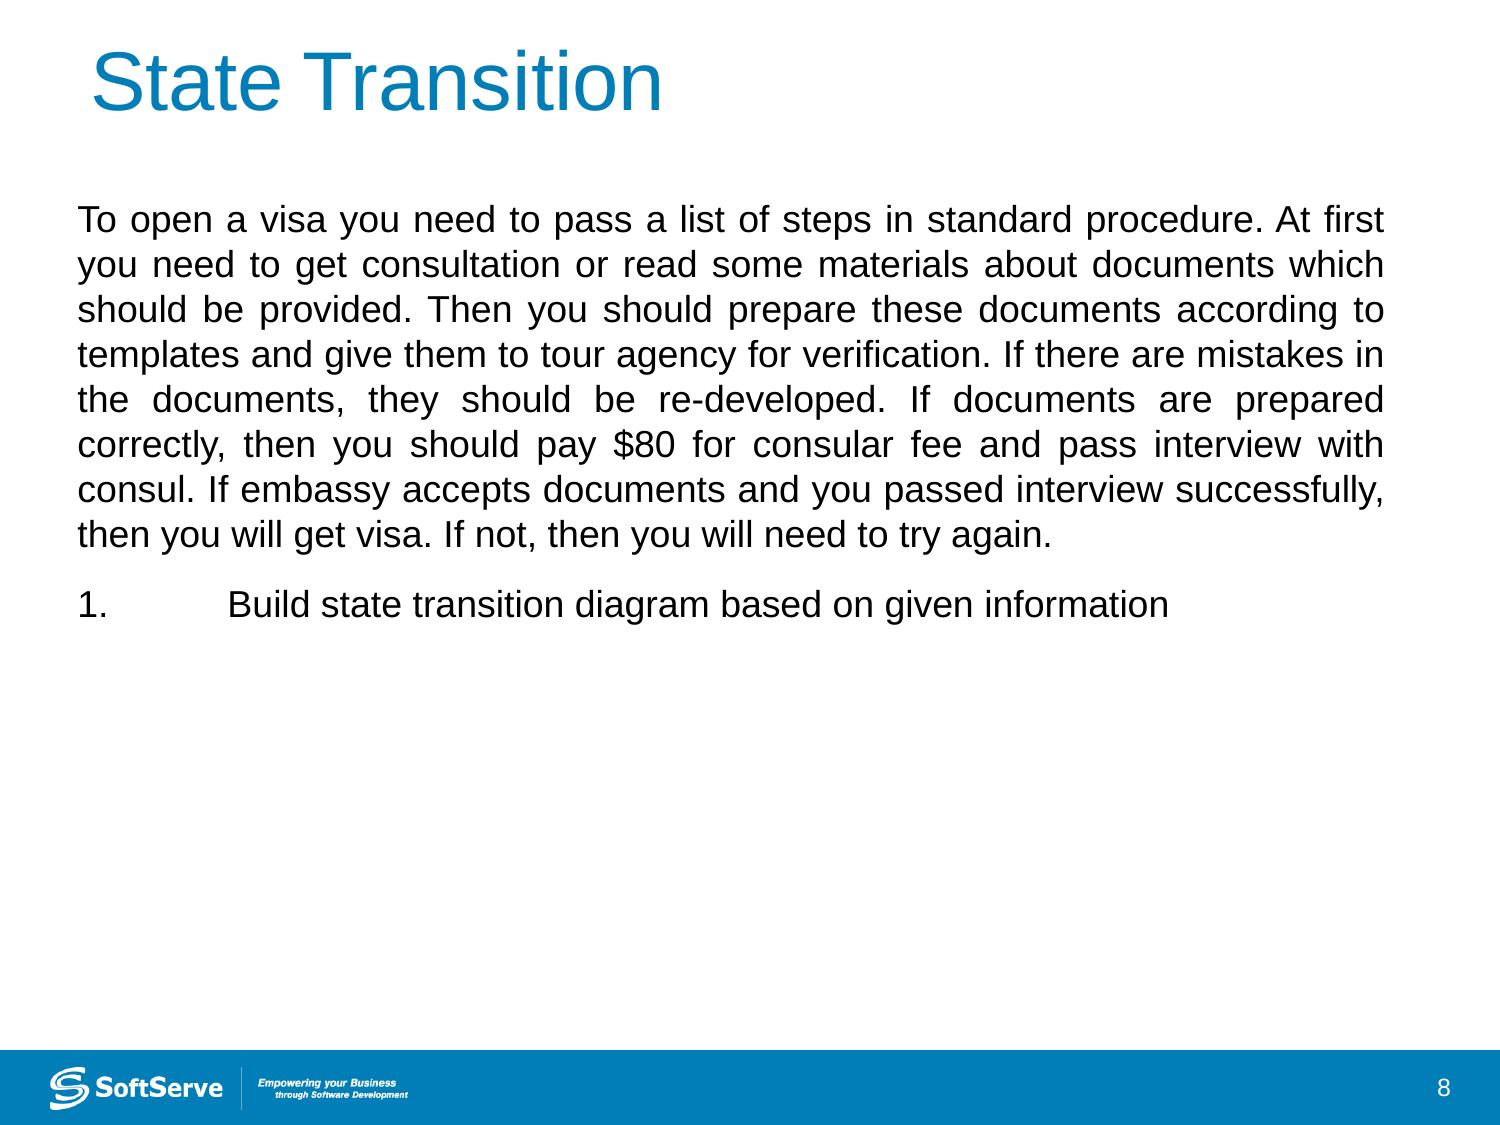

State Transition
To open a visa you need to pass a list of steps in standard procedure. At first you need to get consultation or read some materials about documents which should be provided. Then you should prepare these documents according to templates and give them to tour agency for verification. If there are mistakes in the documents, they should be re-developed. If documents are prepared correctly, then you should pay $80 for consular fee and pass interview with consul. If embassy accepts documents and you passed interview successfully, then you will get visa. If not, then you will need to try again.
1.	Build state transition diagram based on given information

8